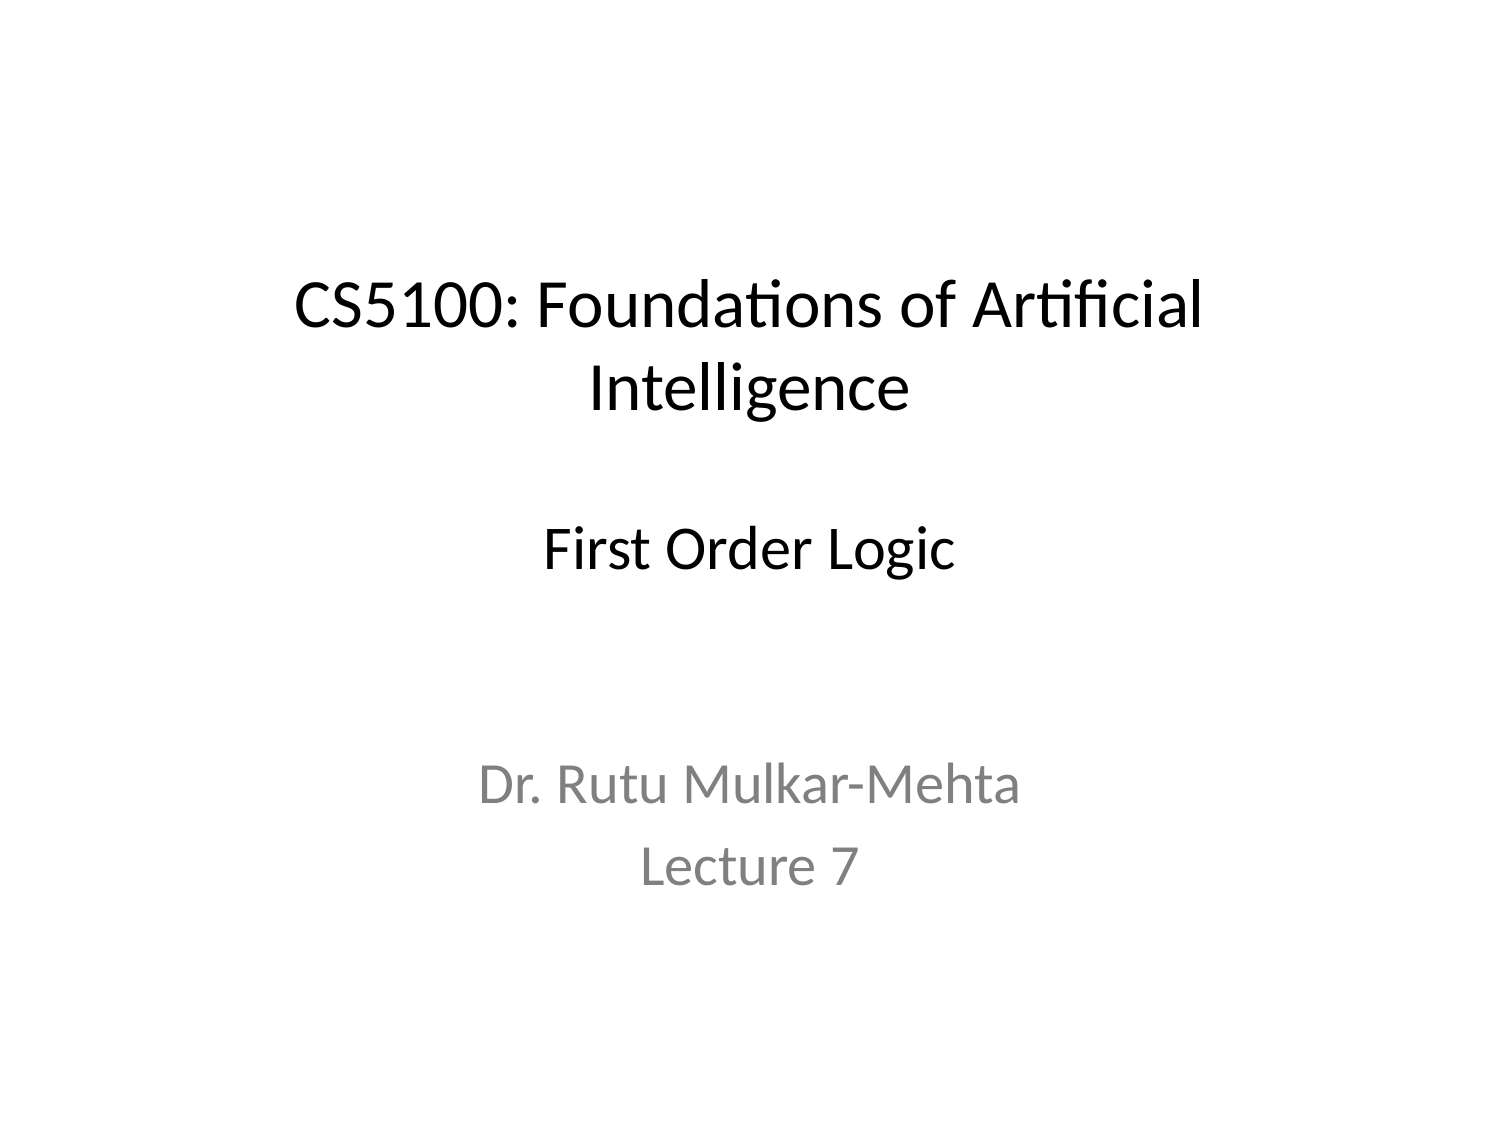

# CS5100: Foundations of Artificial Intelligence First Order Logic
Dr. Rutu Mulkar-Mehta
Lecture 7